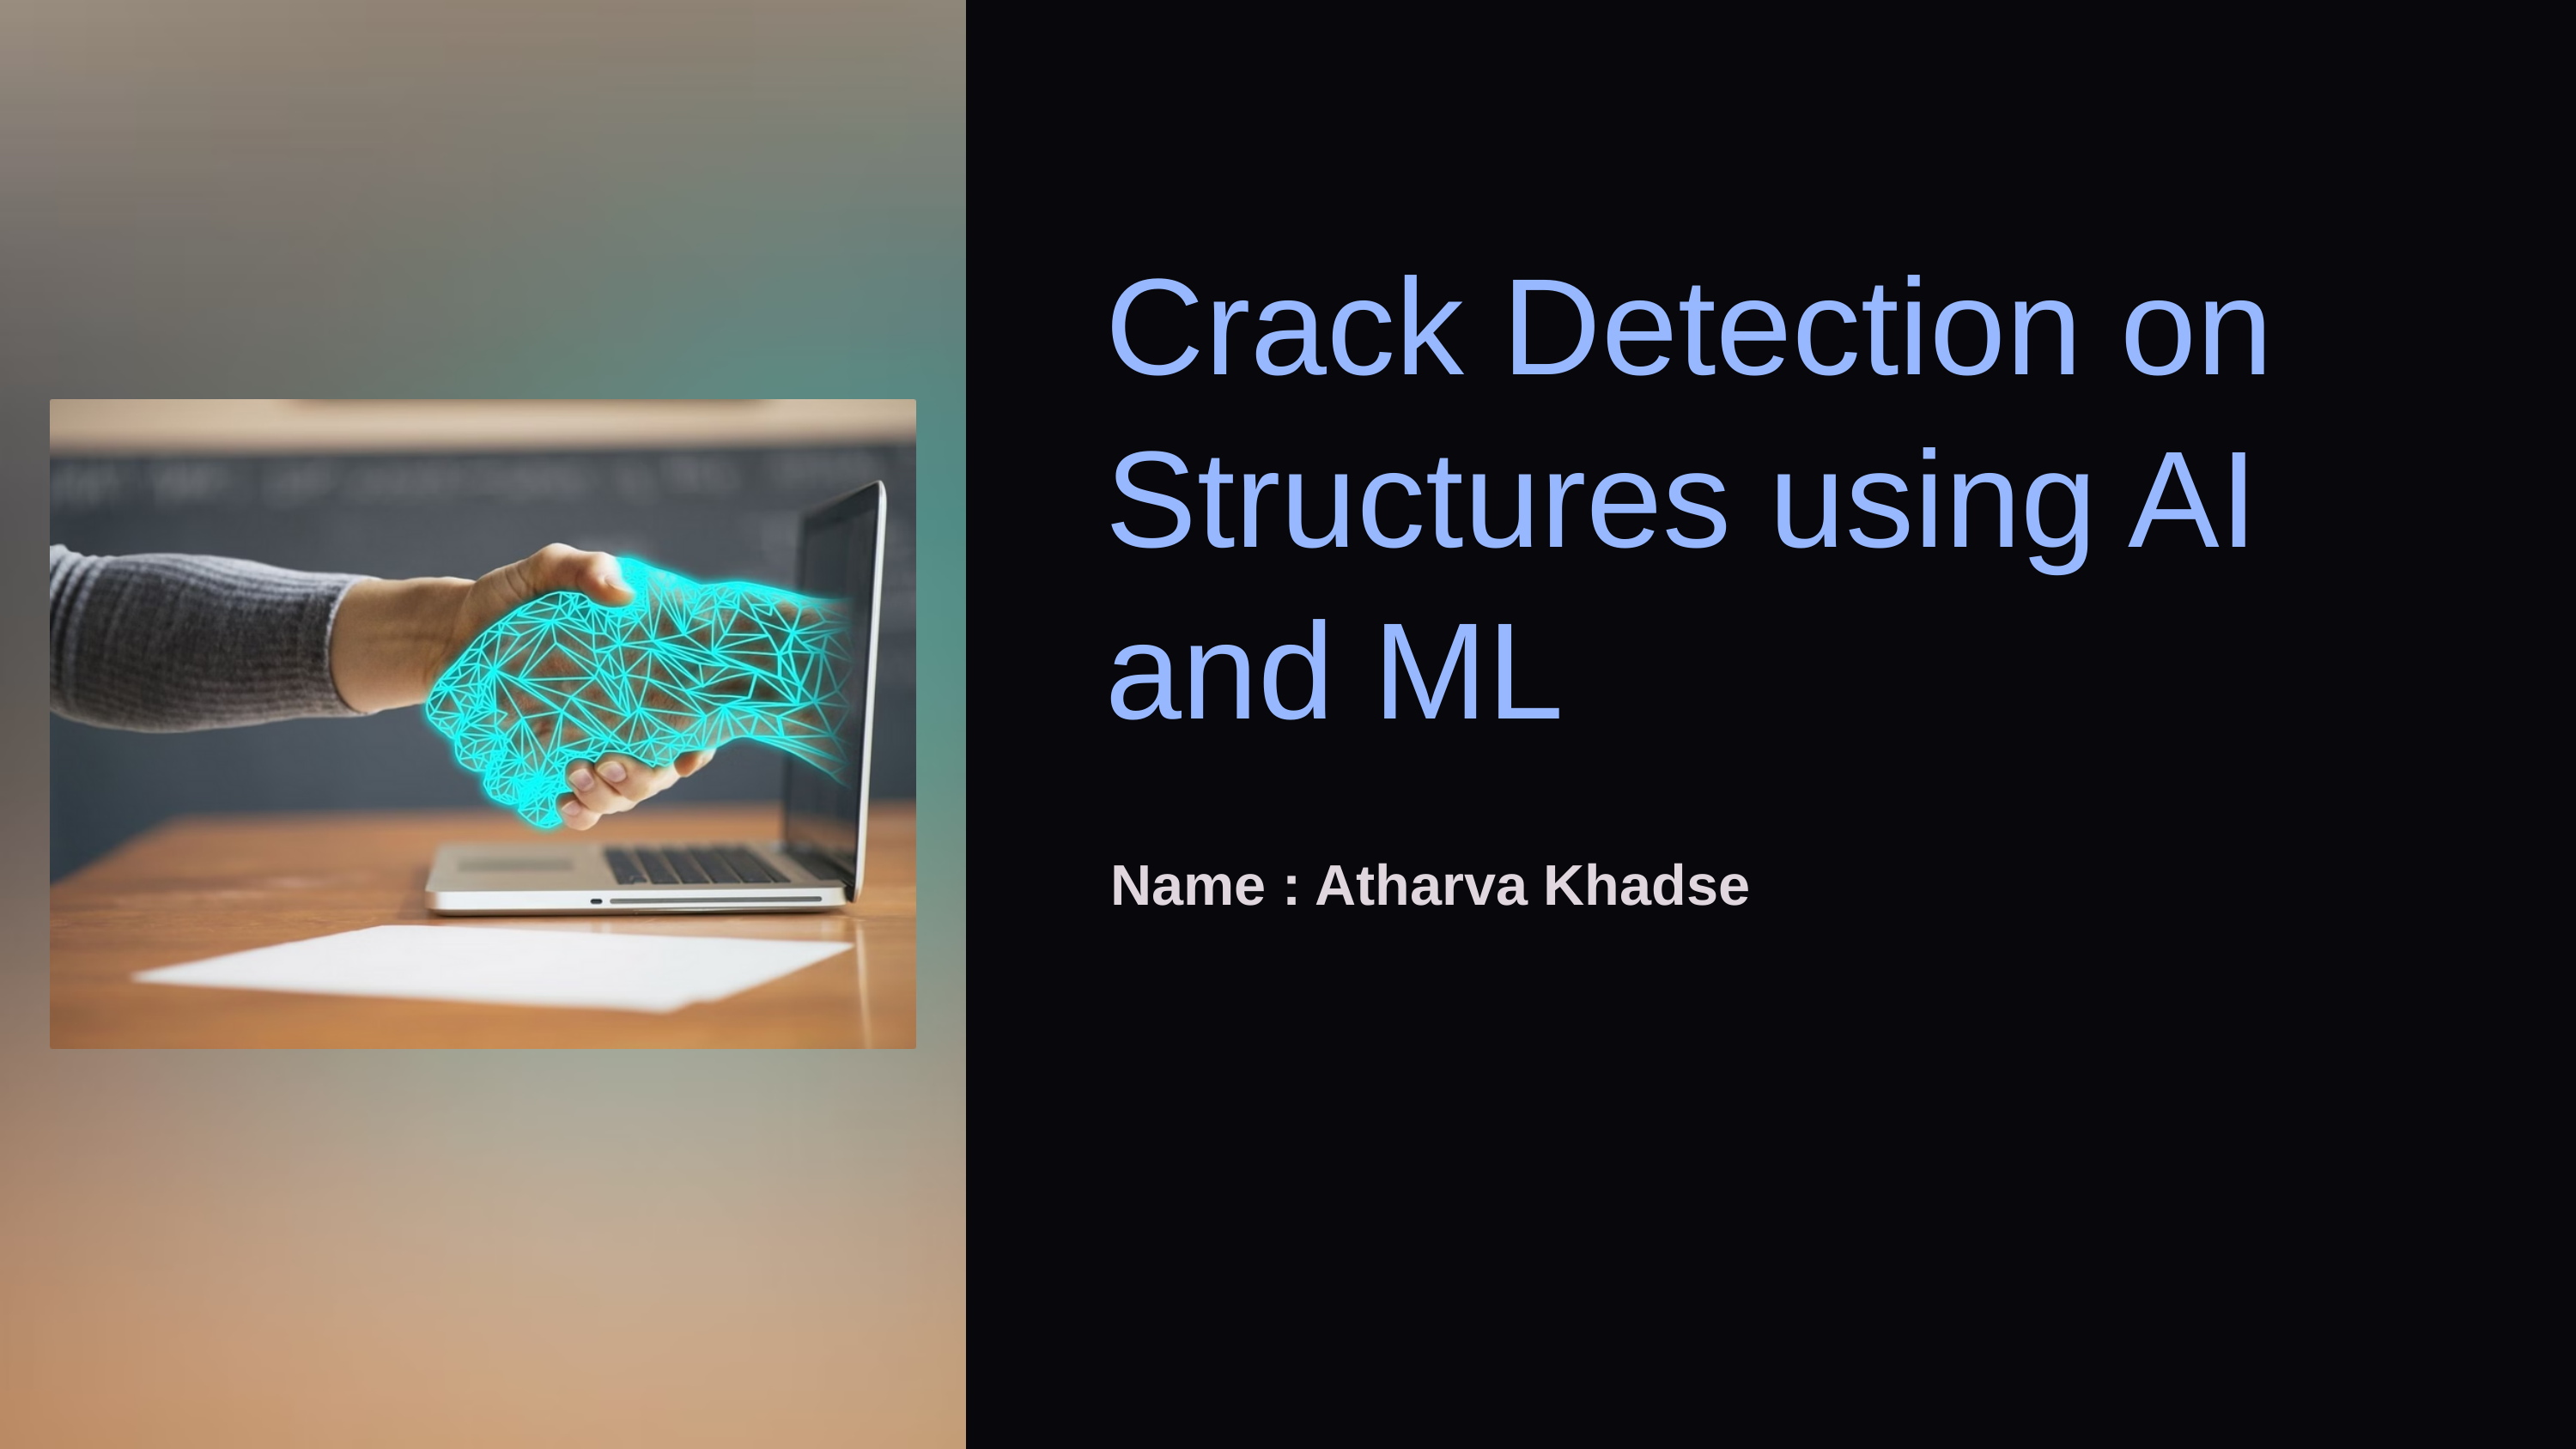

Crack Detection on Structures using AI and ML

Name : Atharva Khadse